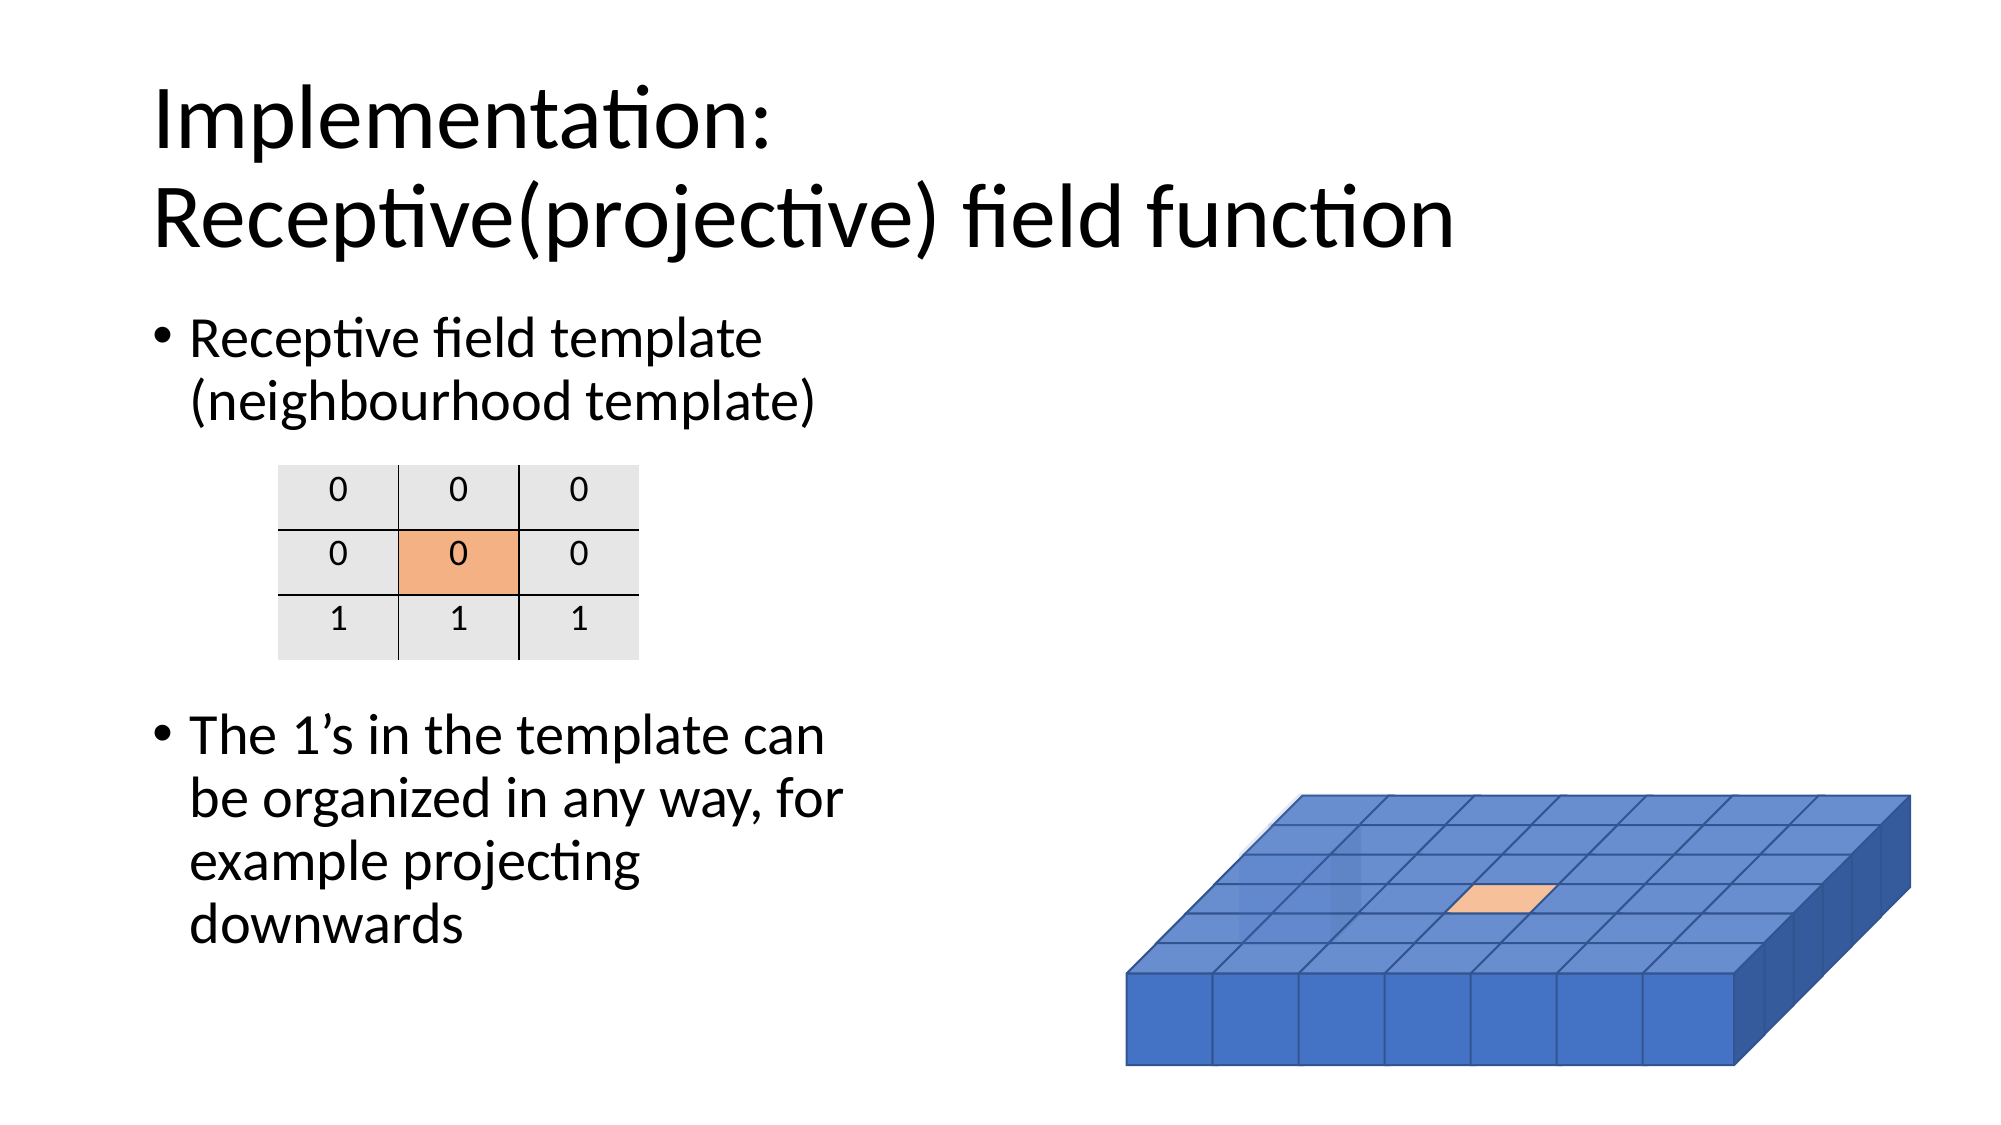

# Implementation: Receptive(projective) field function
Receptive field template (neighbourhood template)

The 1’s in the template can be organized in any way, for example projecting downwards

| 0 | 0 | 0 |
| --- | --- | --- |
| 0 | 0 | 0 |
| 1 | 1 | 1 |